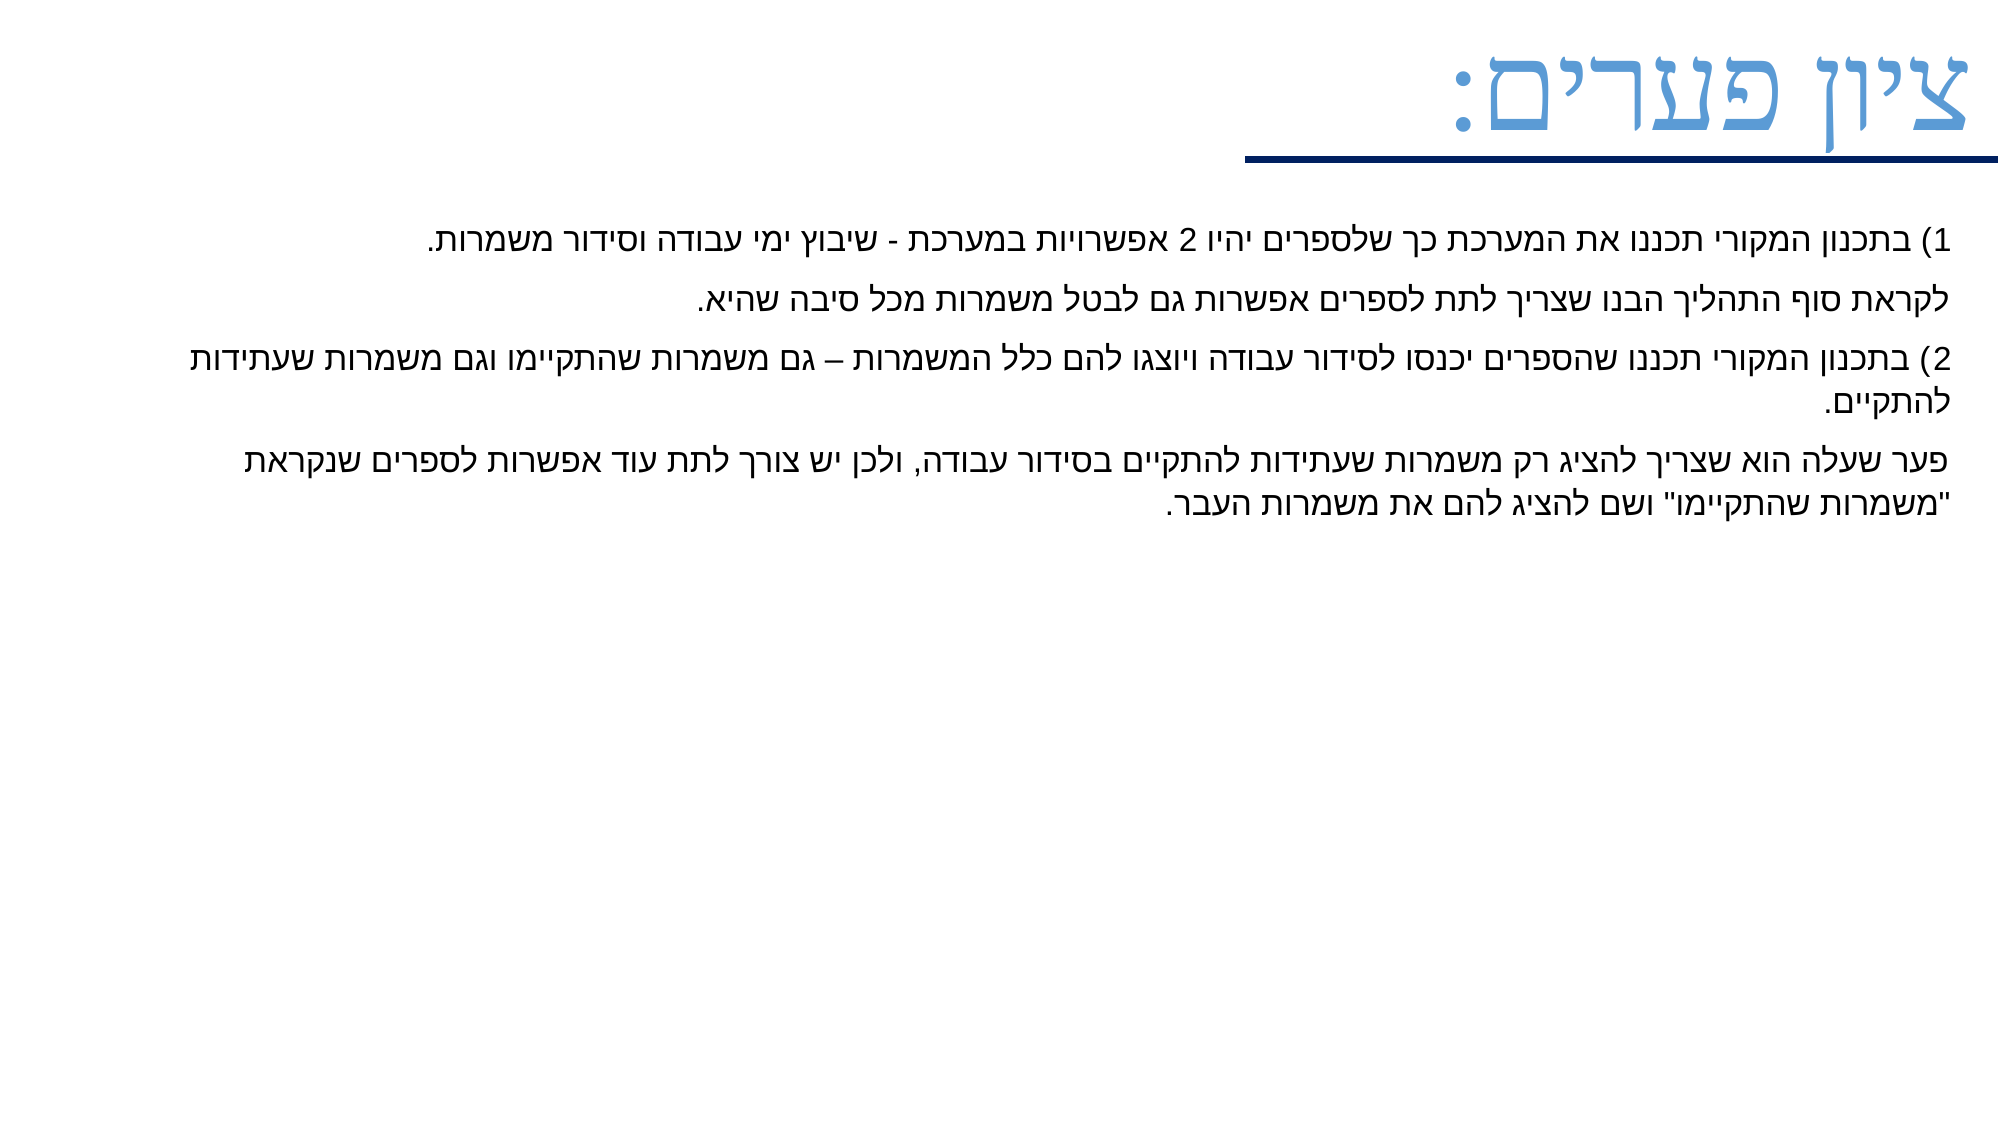

ציון פערים:

1) בתכנון המקורי תכננו את המערכת כך שלספרים יהיו 2 אפשרויות במערכת - שיבוץ ימי עבודה וסידור משמרות.
לקראת סוף התהליך הבנו שצריך לתת לספרים אפשרות גם לבטל משמרות מכל סיבה שהיא.
2) בתכנון המקורי תכננו שהספרים יכנסו לסידור עבודה ויוצגו להם כלל המשמרות – גם משמרות שהתקיימו וגם משמרות שעתידות להתקיים.
פער שעלה הוא שצריך להציג רק משמרות שעתידות להתקיים בסידור עבודה, ולכן יש צורך לתת עוד אפשרות לספרים שנקראת "משמרות שהתקיימו" ושם להציג להם את משמרות העבר.